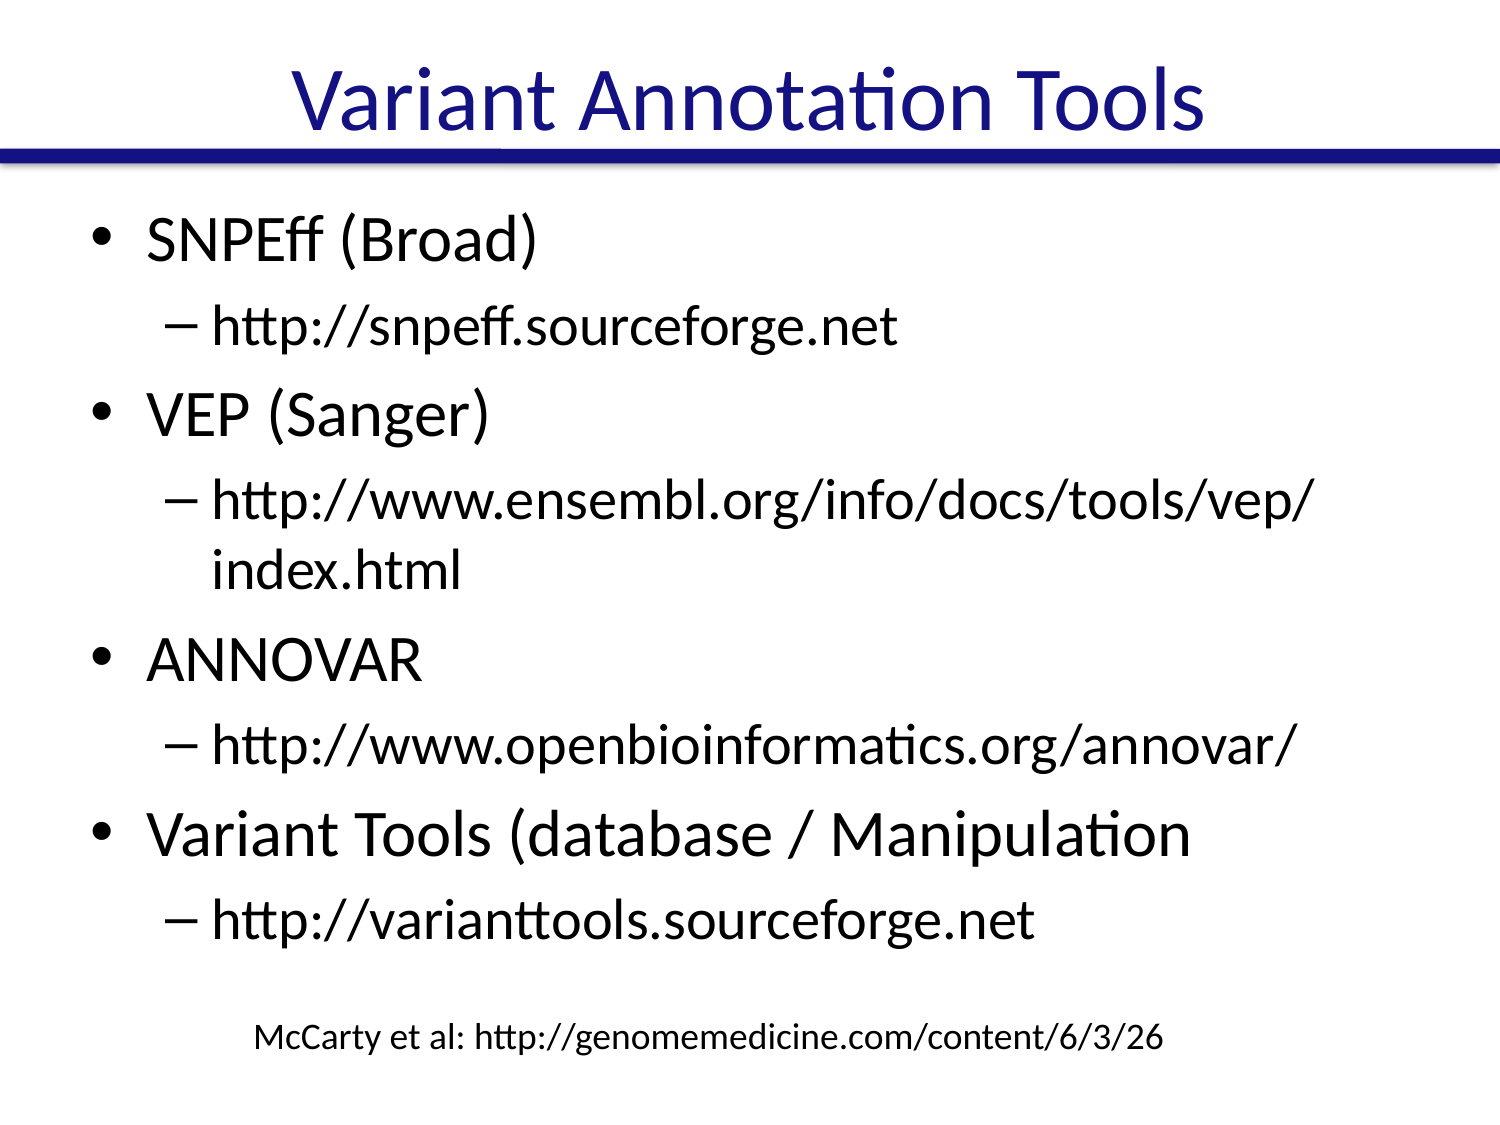

# Variant Annotation Tools
SNPEff (Broad)
http://snpeff.sourceforge.net
VEP (Sanger)
http://www.ensembl.org/info/docs/tools/vep/index.html
ANNOVAR
http://www.openbioinformatics.org/annovar/
Variant Tools (database / Manipulation
http://varianttools.sourceforge.net
McCarty et al: http://genomemedicine.com/content/6/3/26